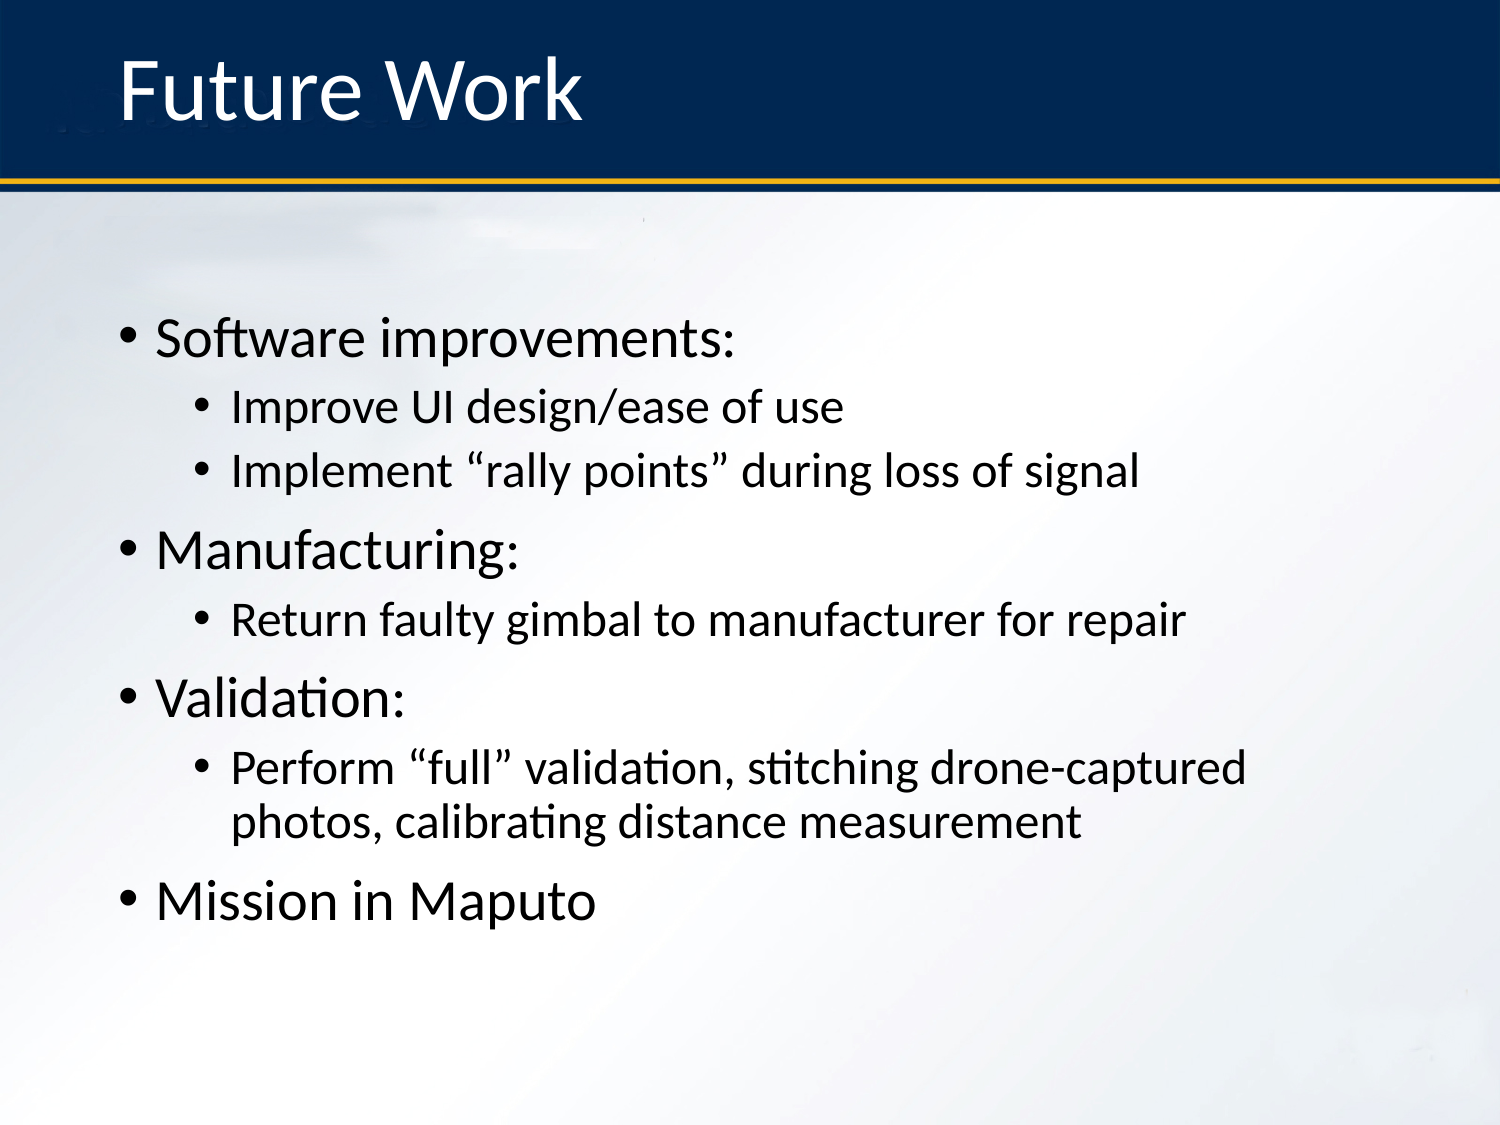

# Future Work
Software improvements:
Improve UI design/ease of use
Implement “rally points” during loss of signal
Manufacturing:
Return faulty gimbal to manufacturer for repair
Validation:
Perform “full” validation, stitching drone-captured photos, calibrating distance measurement
Mission in Maputo